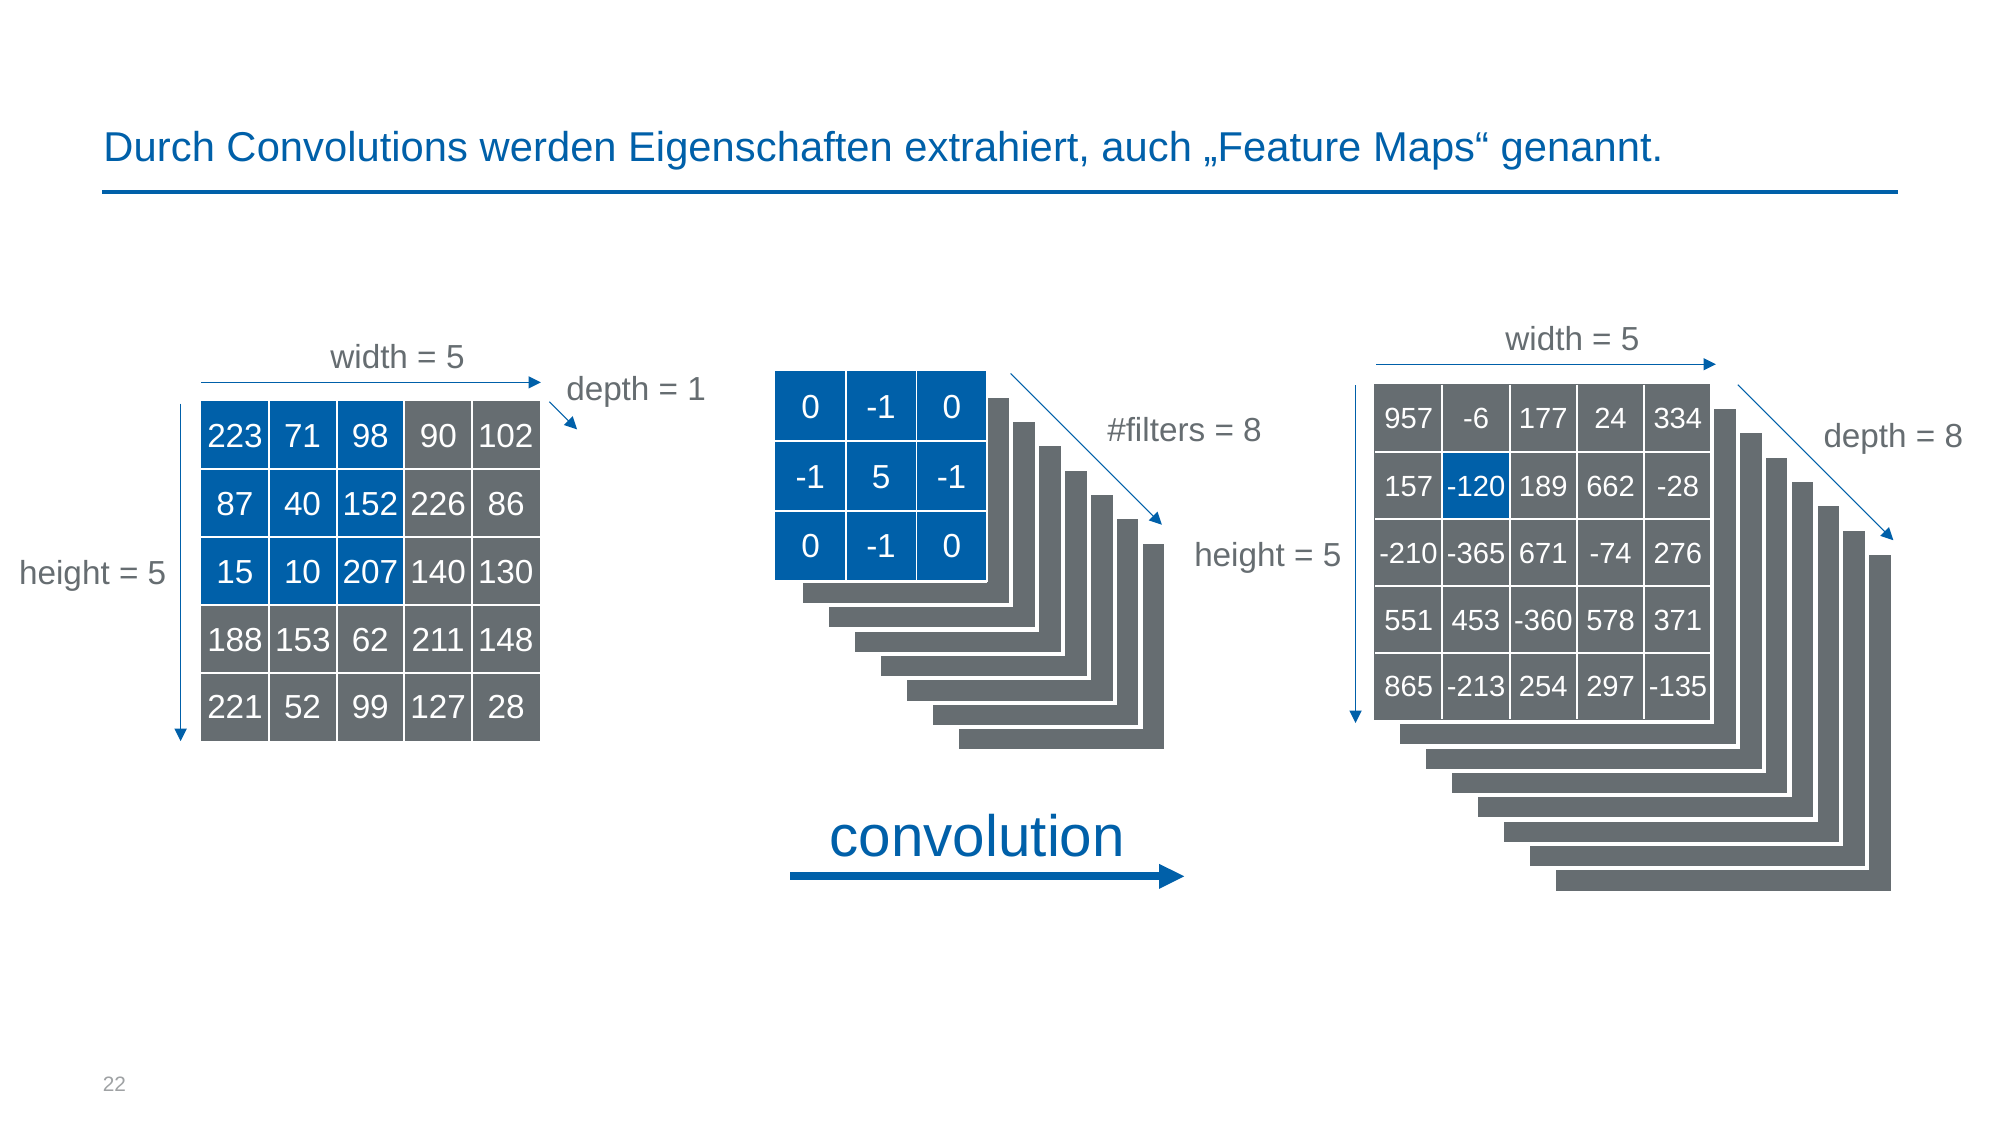

#
Durch Convolutions werden Eigenschaften extrahiert, auch „Feature Maps“ genannt.
width = 5
width = 5
depth = 1
| 0 | -1 | 0 |
| --- | --- | --- |
| -1 | 5 | -1 |
| 0 | -1 | 0 |

| 957 | -6 | 177 | 24 | 334 |
| --- | --- | --- | --- | --- |
| 157 | -120 | 189 | 662 | -28 |
| -210 | -365 | 671 | -74 | 276 |
| 551 | 453 | -360 | 578 | 371 |
| 865 | -213 | 254 | 297 | -135 |

#filters = 8

| 223 | 71 | 98 | 90 | 102 |
| --- | --- | --- | --- | --- |
| 87 | 40 | 152 | 226 | 86 |
| 15 | 10 | 207 | 140 | 130 |
| 188 | 153 | 62 | 211 | 148 |
| 221 | 52 | 99 | 127 | 28 |

depth = 8

height = 5

height = 5

convolution
22